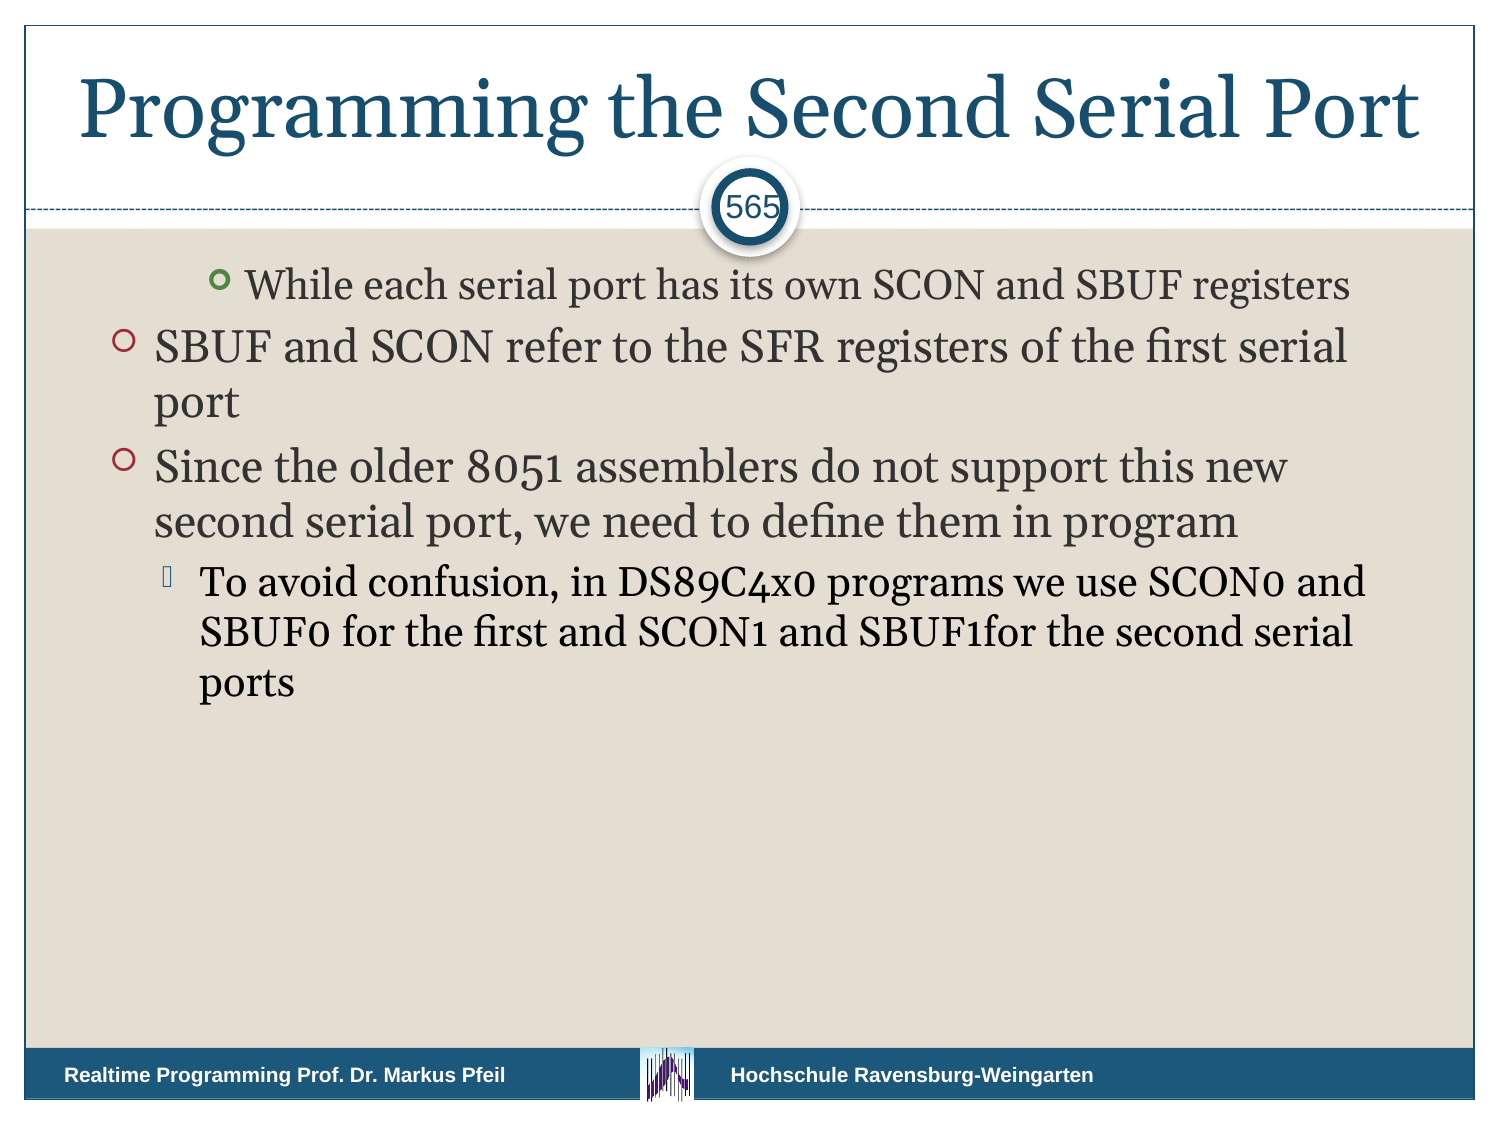

# Programming the Second Serial Port
565
While each serial port has its own SCON and SBUF registers
SBUF and SCON refer to the SFR registers of the first serial port
Since the older 8051 assemblers do not support this new second serial port, we need to define them in program
To avoid confusion, in DS89C4x0 programs we use SCON0 and SBUF0 for the first and SCON1 and SBUF1for the second serial ports
Realtime Programming Prof. Dr. Markus Pfeil